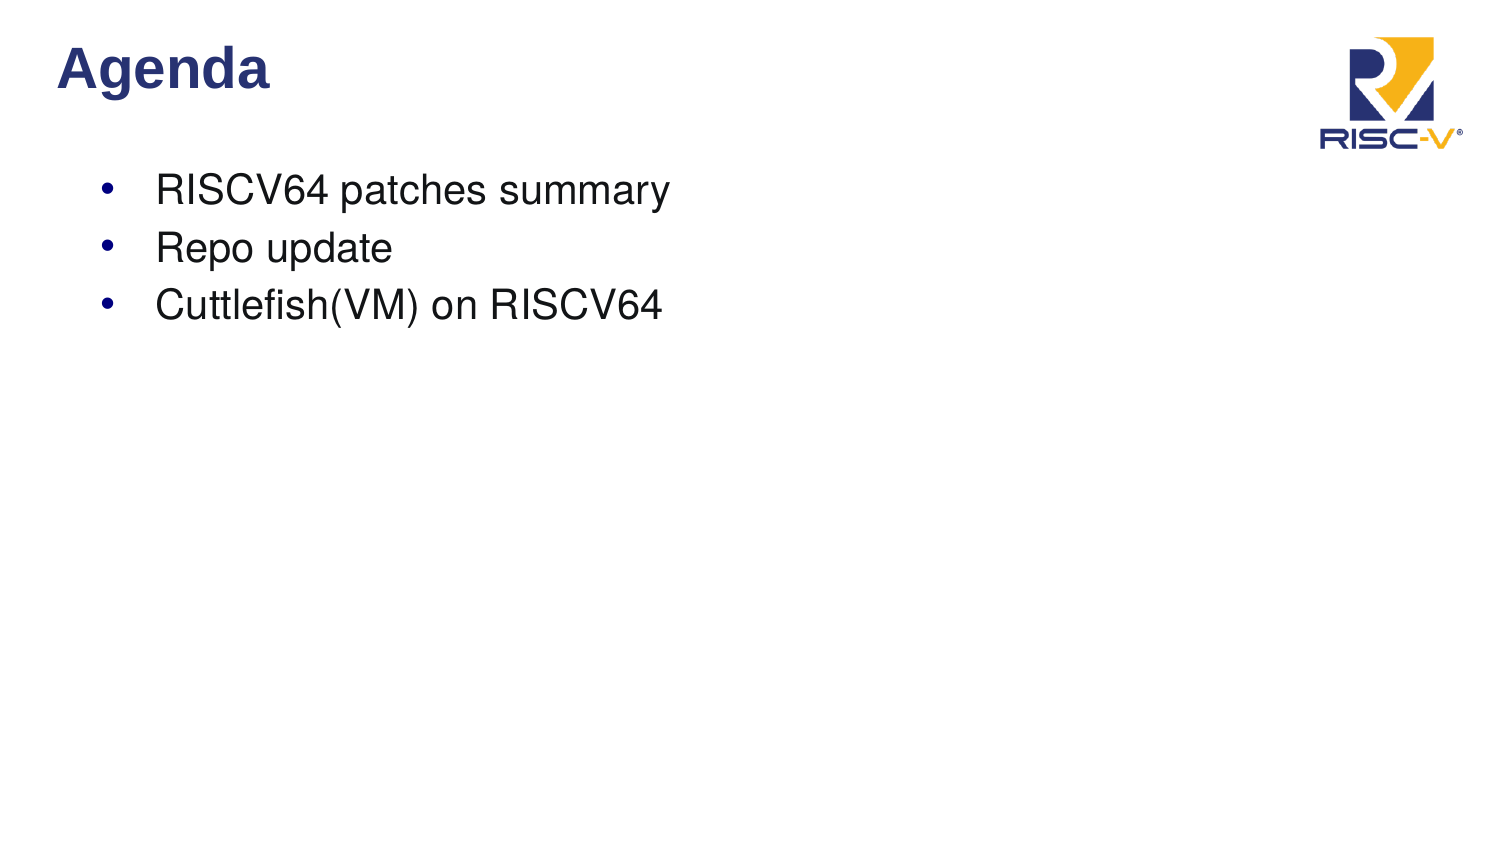

# Agenda
RISCV64 patches summary
Repo update
Cuttlefish(VM) on RISCV64